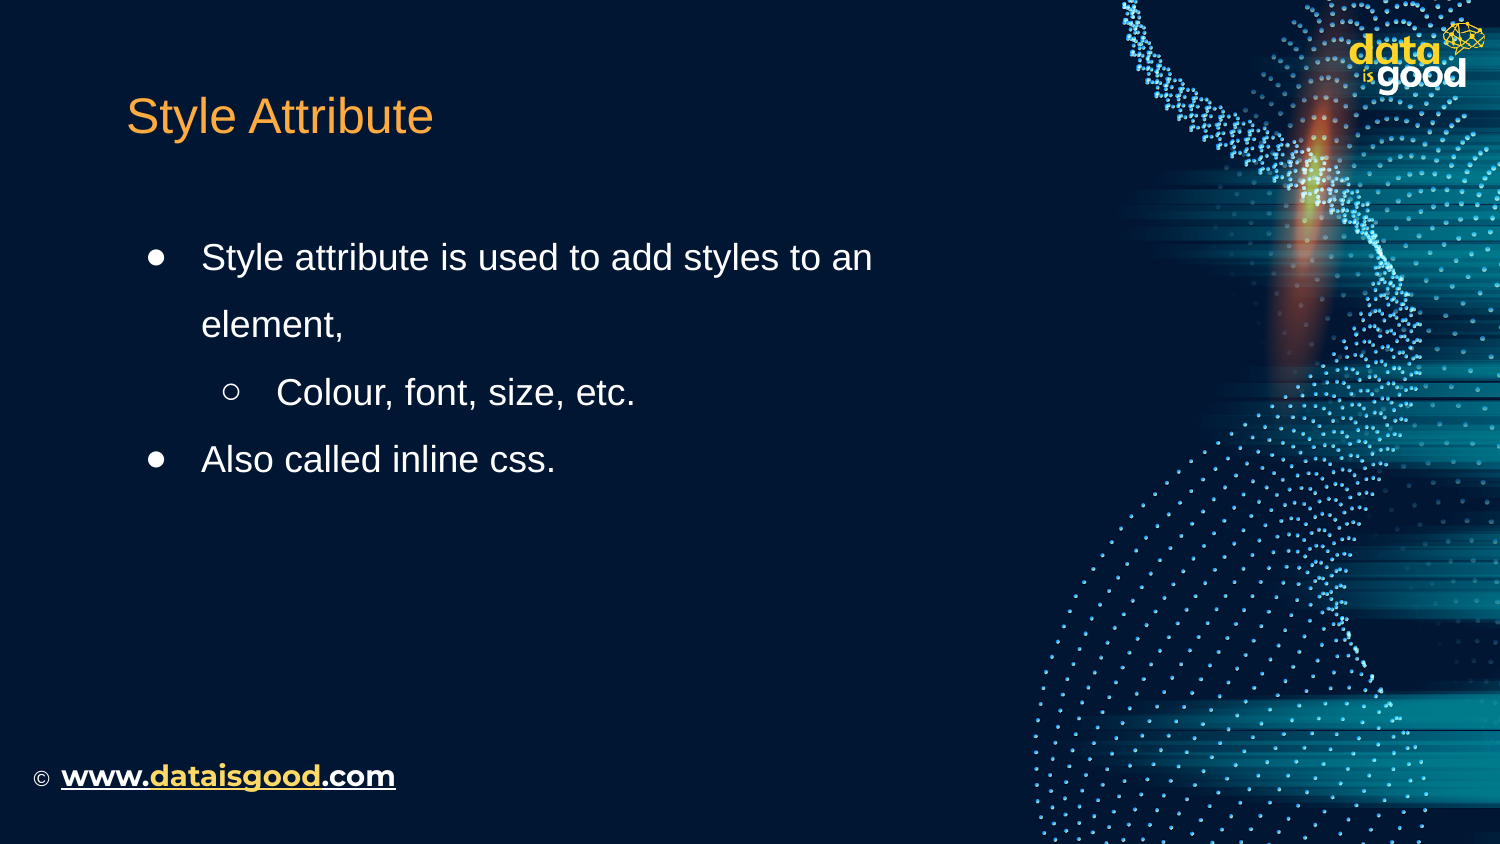

# Style Attribute
Style attribute is used to add styles to an element,
Colour, font, size, etc.
Also called inline css.